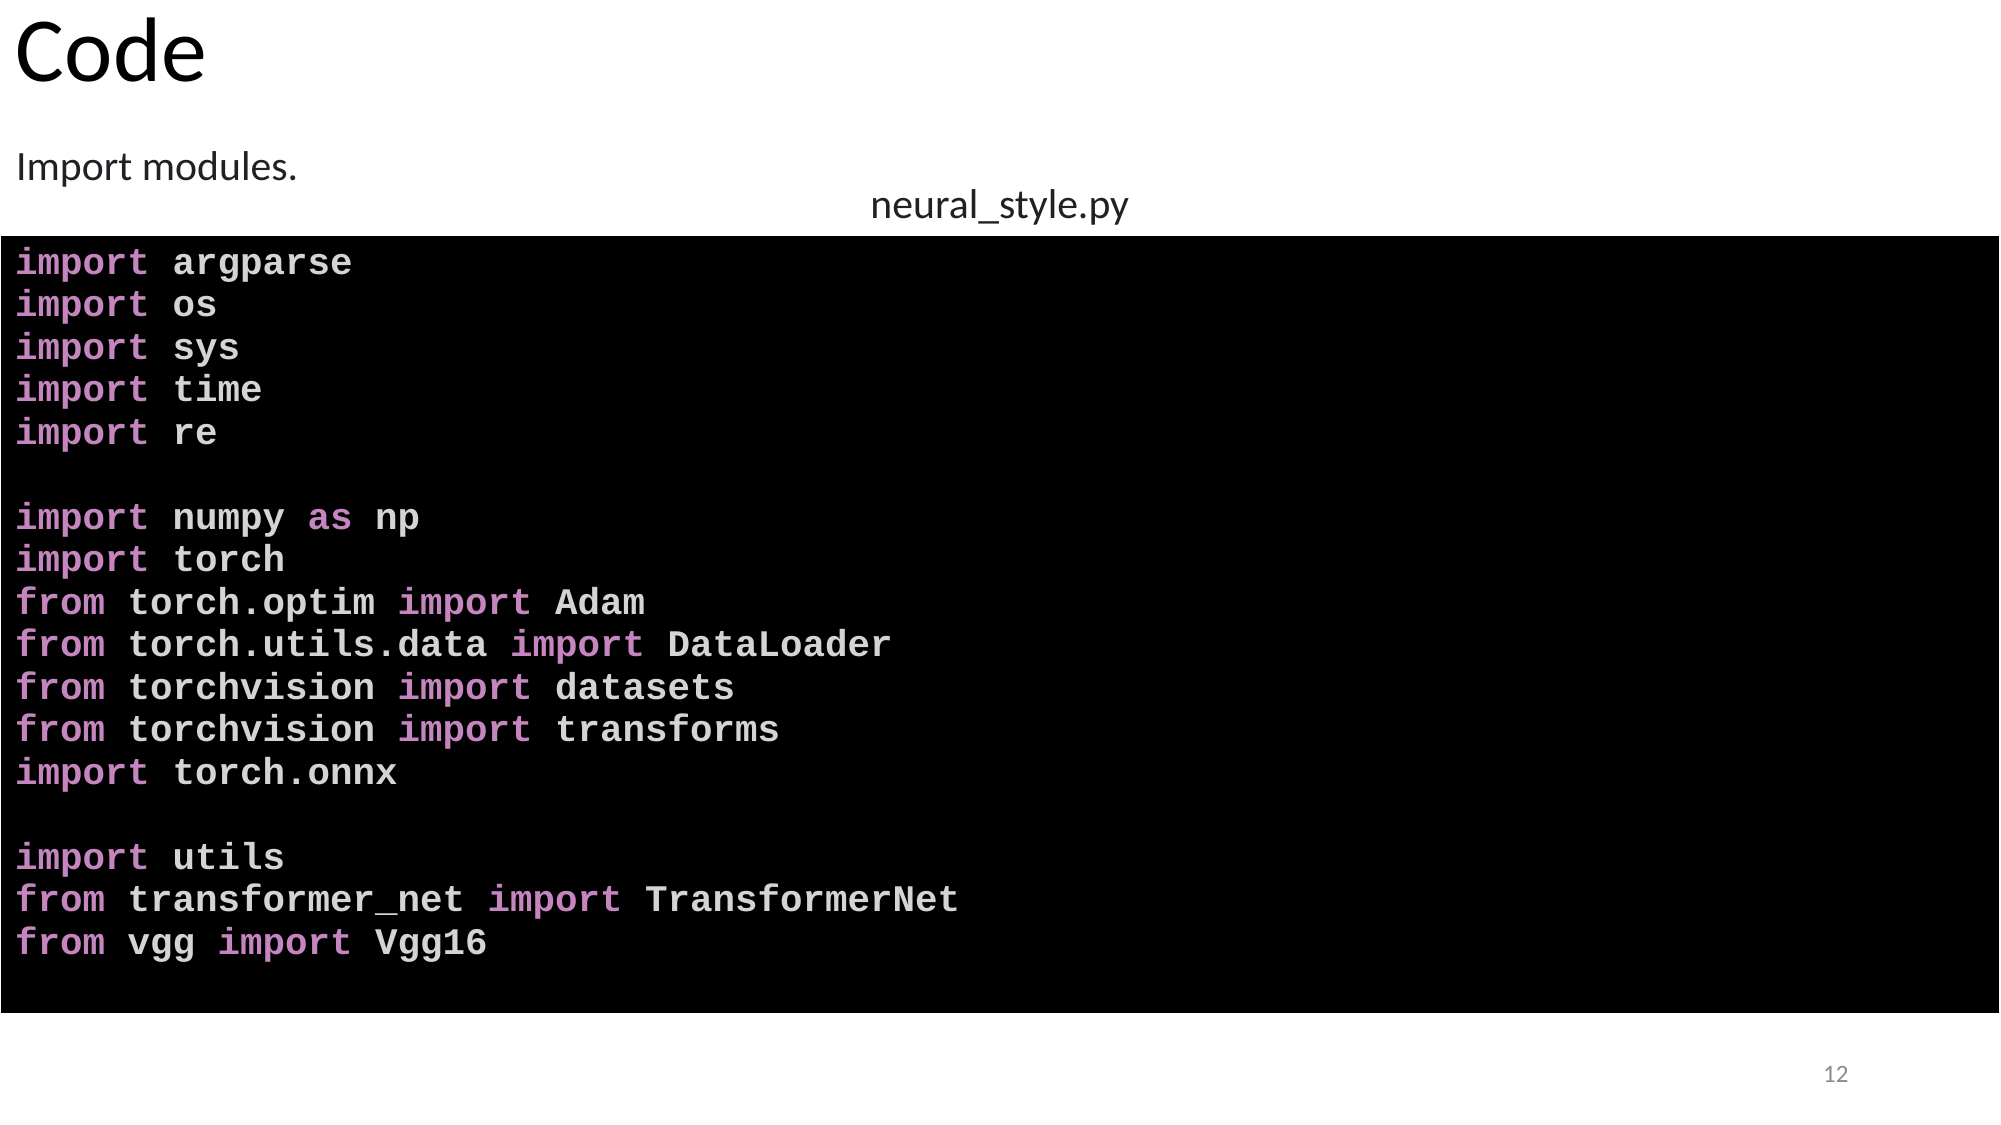

Code
Import modules.
neural_style.py
| import argparse import os import sys import time import re import numpy as np import torch from torch.optim import Adam from torch.utils.data import DataLoader from torchvision import datasets from torchvision import transforms import torch.onnx import utils from transformer\_net import TransformerNet from vgg import Vgg16 |
| --- |
12